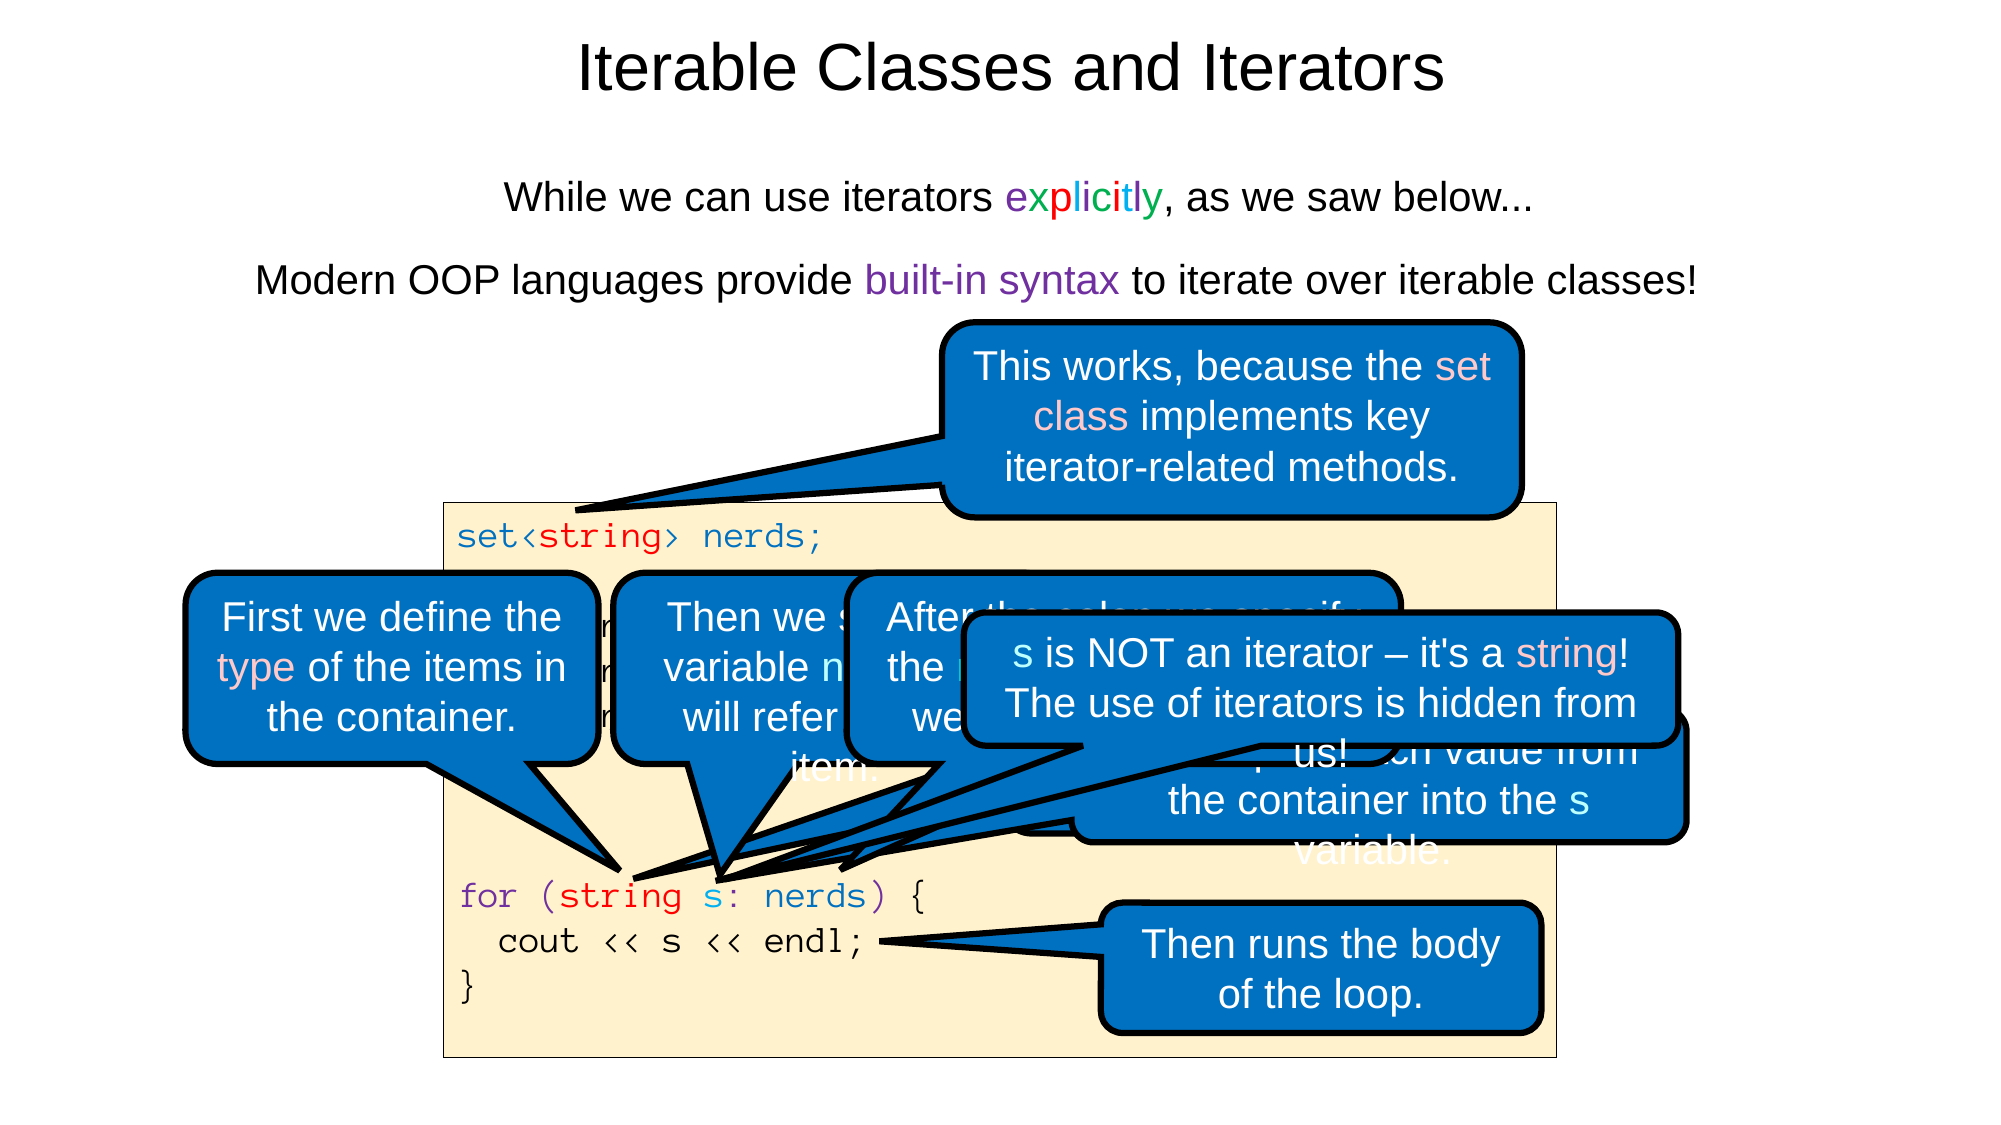

# Iterable Classes and Iterators
While we can use iterators explicitly, as we saw below...
Modern OOP languages provide built-in syntax to iterate over iterable classes!
This works, because the set class implements key iterator-related methods.
set<string> nerds;

nerds.insert("Carey");
nerds.insert("Paul");
nerds.insert("Todd");

set<string>::iterator it;
it = nerds.begin();      // get iterator to 1st item
while (it != nerds.end()) {
   cout << *it << endl;  // retrieve pointed-to item
   ++it;                 // advance to next item
}
set<string> nerds;

nerds.insert("Carey");
nerds.insert("Paul");
nerds.insert("Todd");

for (string s: nerds) {
  cout << s << endl;
}

First we define the type of the items in the container.
Then we specify a variable name that will refer to each item.
After the colon we specify the name of the container we're iterating through.
s is NOT an iterator – it's a string!
The use of iterators is hidden from us!
In C++, this syntax implicitly uses iterators to iterate through the set's items.
C++ copies each value from the container into the s variable.
Then runs the body of the loop.